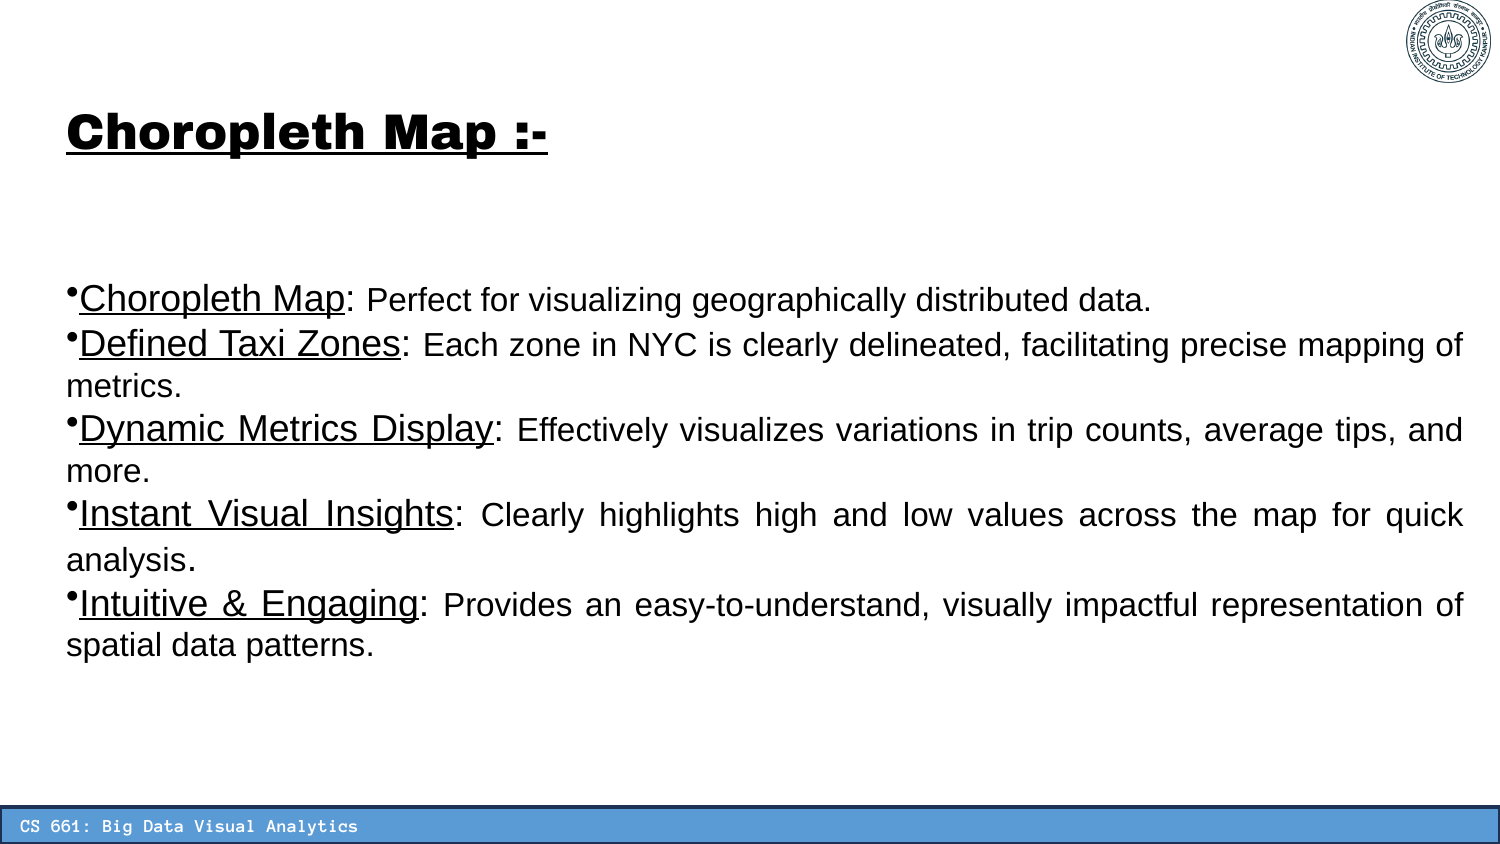

Choropleth Map :-
Choropleth Map: Perfect for visualizing geographically distributed data.
Defined Taxi Zones: Each zone in NYC is clearly delineated, facilitating precise mapping of metrics.
Dynamic Metrics Display: Effectively visualizes variations in trip counts, average tips, and more.
Instant Visual Insights: Clearly highlights high and low values across the map for quick analysis.
Intuitive & Engaging: Provides an easy-to-understand, visually impactful representation of spatial data patterns.
241110008

 CS 661: Big Data Visual Analytics